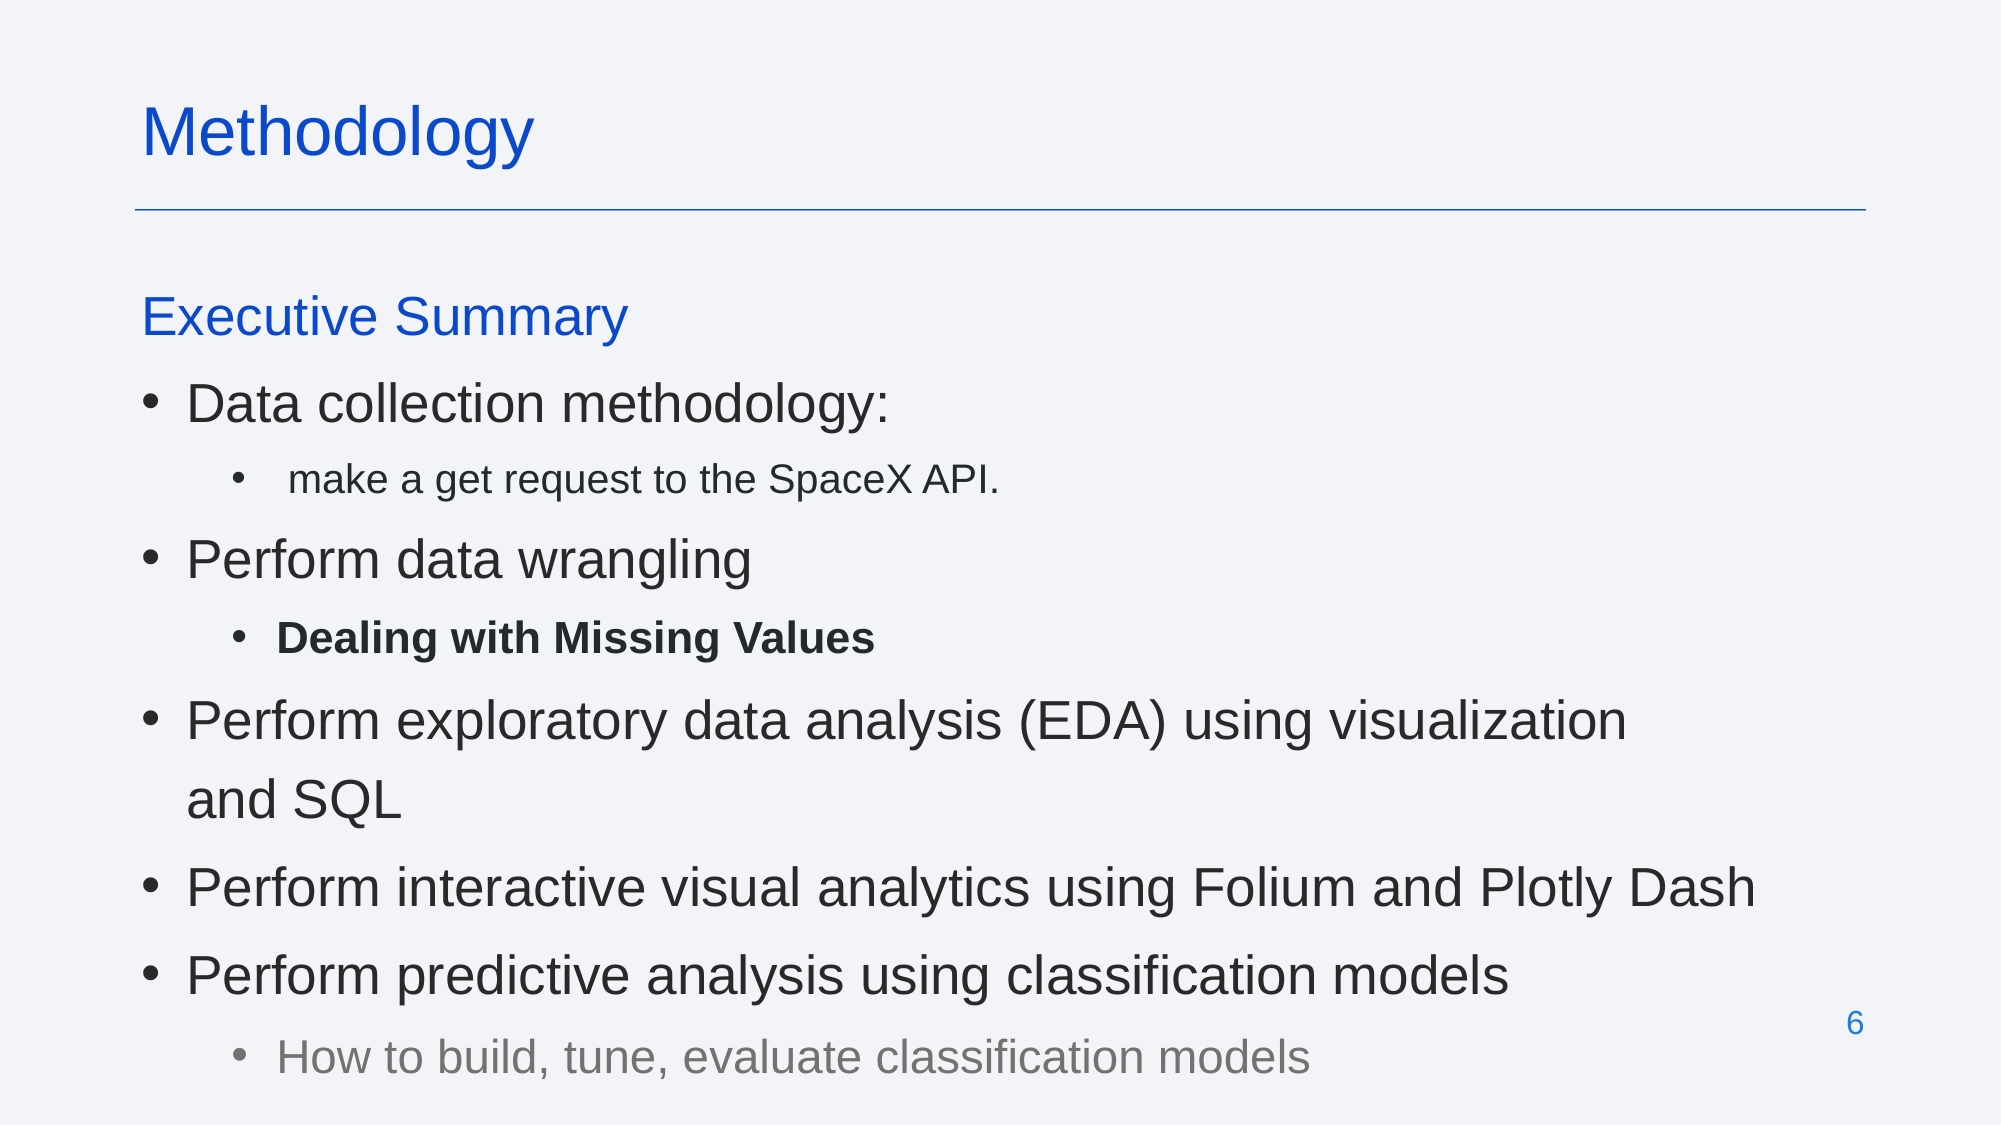

Methodology
Executive Summary
Data collection methodology:
 make a get request to the SpaceX API.
Perform data wrangling
Dealing with Missing Values
Perform exploratory data analysis (EDA) using visualization and SQL
Perform interactive visual analytics using Folium and Plotly Dash
Perform predictive analysis using classification models
How to build, tune, evaluate classification models

6